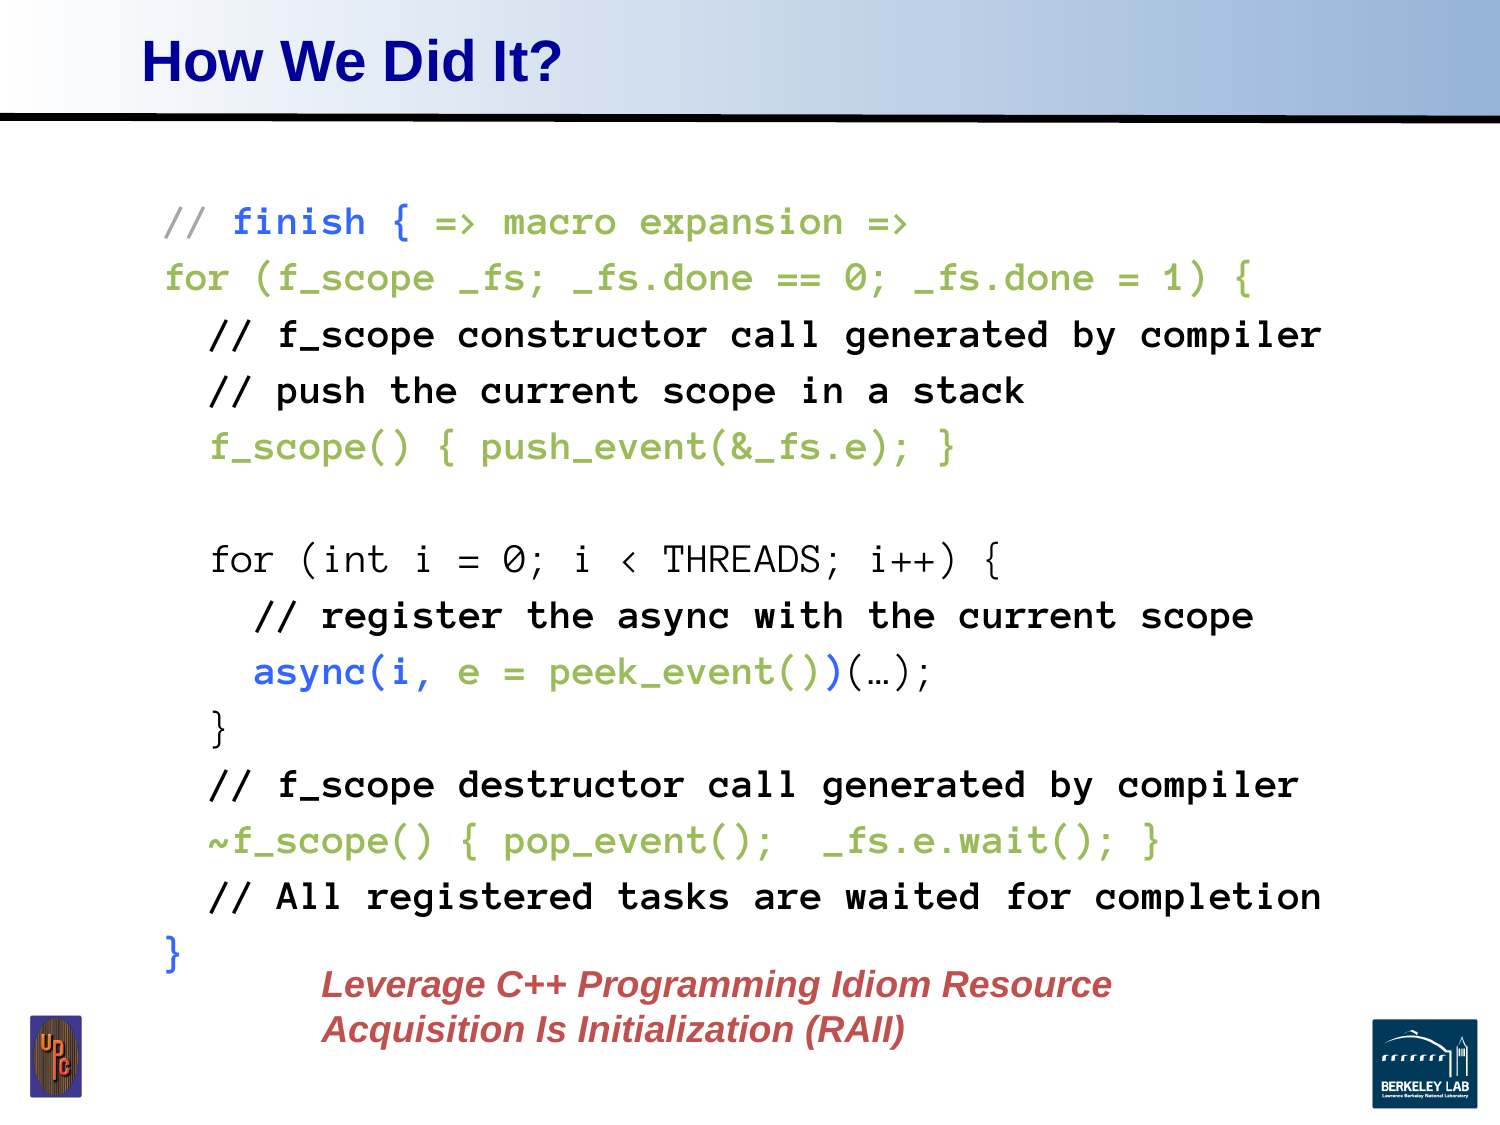

# How We Did It?
// finish { => macro expansion =>
for (f_scope _fs; _fs.done == 0; _fs.done = 1) {
  // f_scope constructor call generated by compiler
  // push the current scope in a stack
  f_scope() { push_event(&_fs.e); }

  for (int i = 0; i < THREADS; i++) {
    // register the async with the current scope
    async(i, e = peek_event())(…);
  }
  // f_scope destructor call generated by compiler
  ~f_scope() { pop_event();  _fs.e.wait(); }
  // All registered tasks are waited for completion
}
Leverage C++ Programming Idiom Resource Acquisition Is Initialization (RAII)